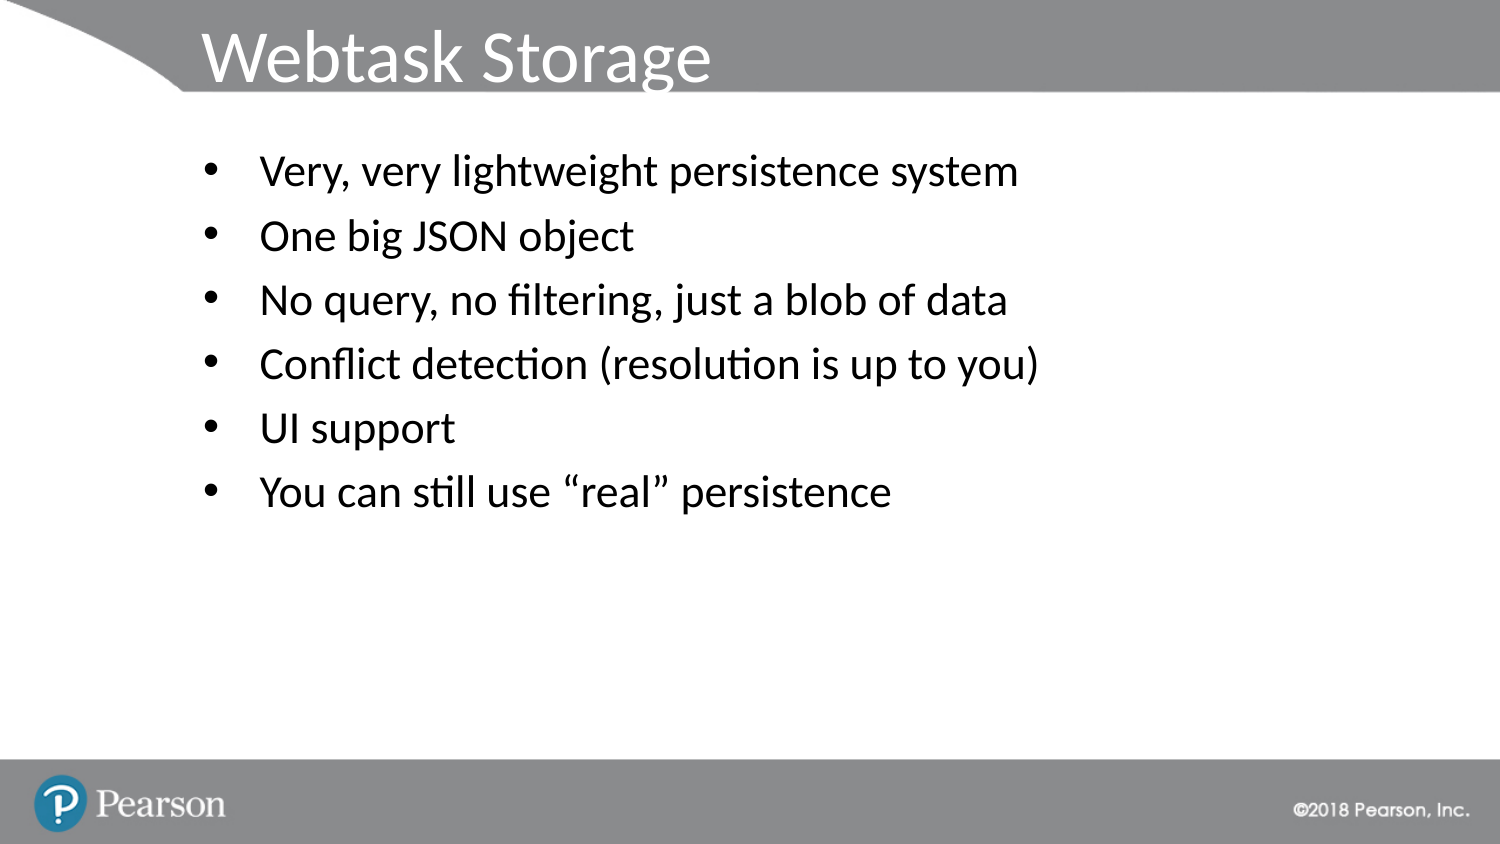

# Webtask Storage
Very, very lightweight persistence system
One big JSON object
No query, no filtering, just a blob of data
Conflict detection (resolution is up to you)
UI support
You can still use “real” persistence